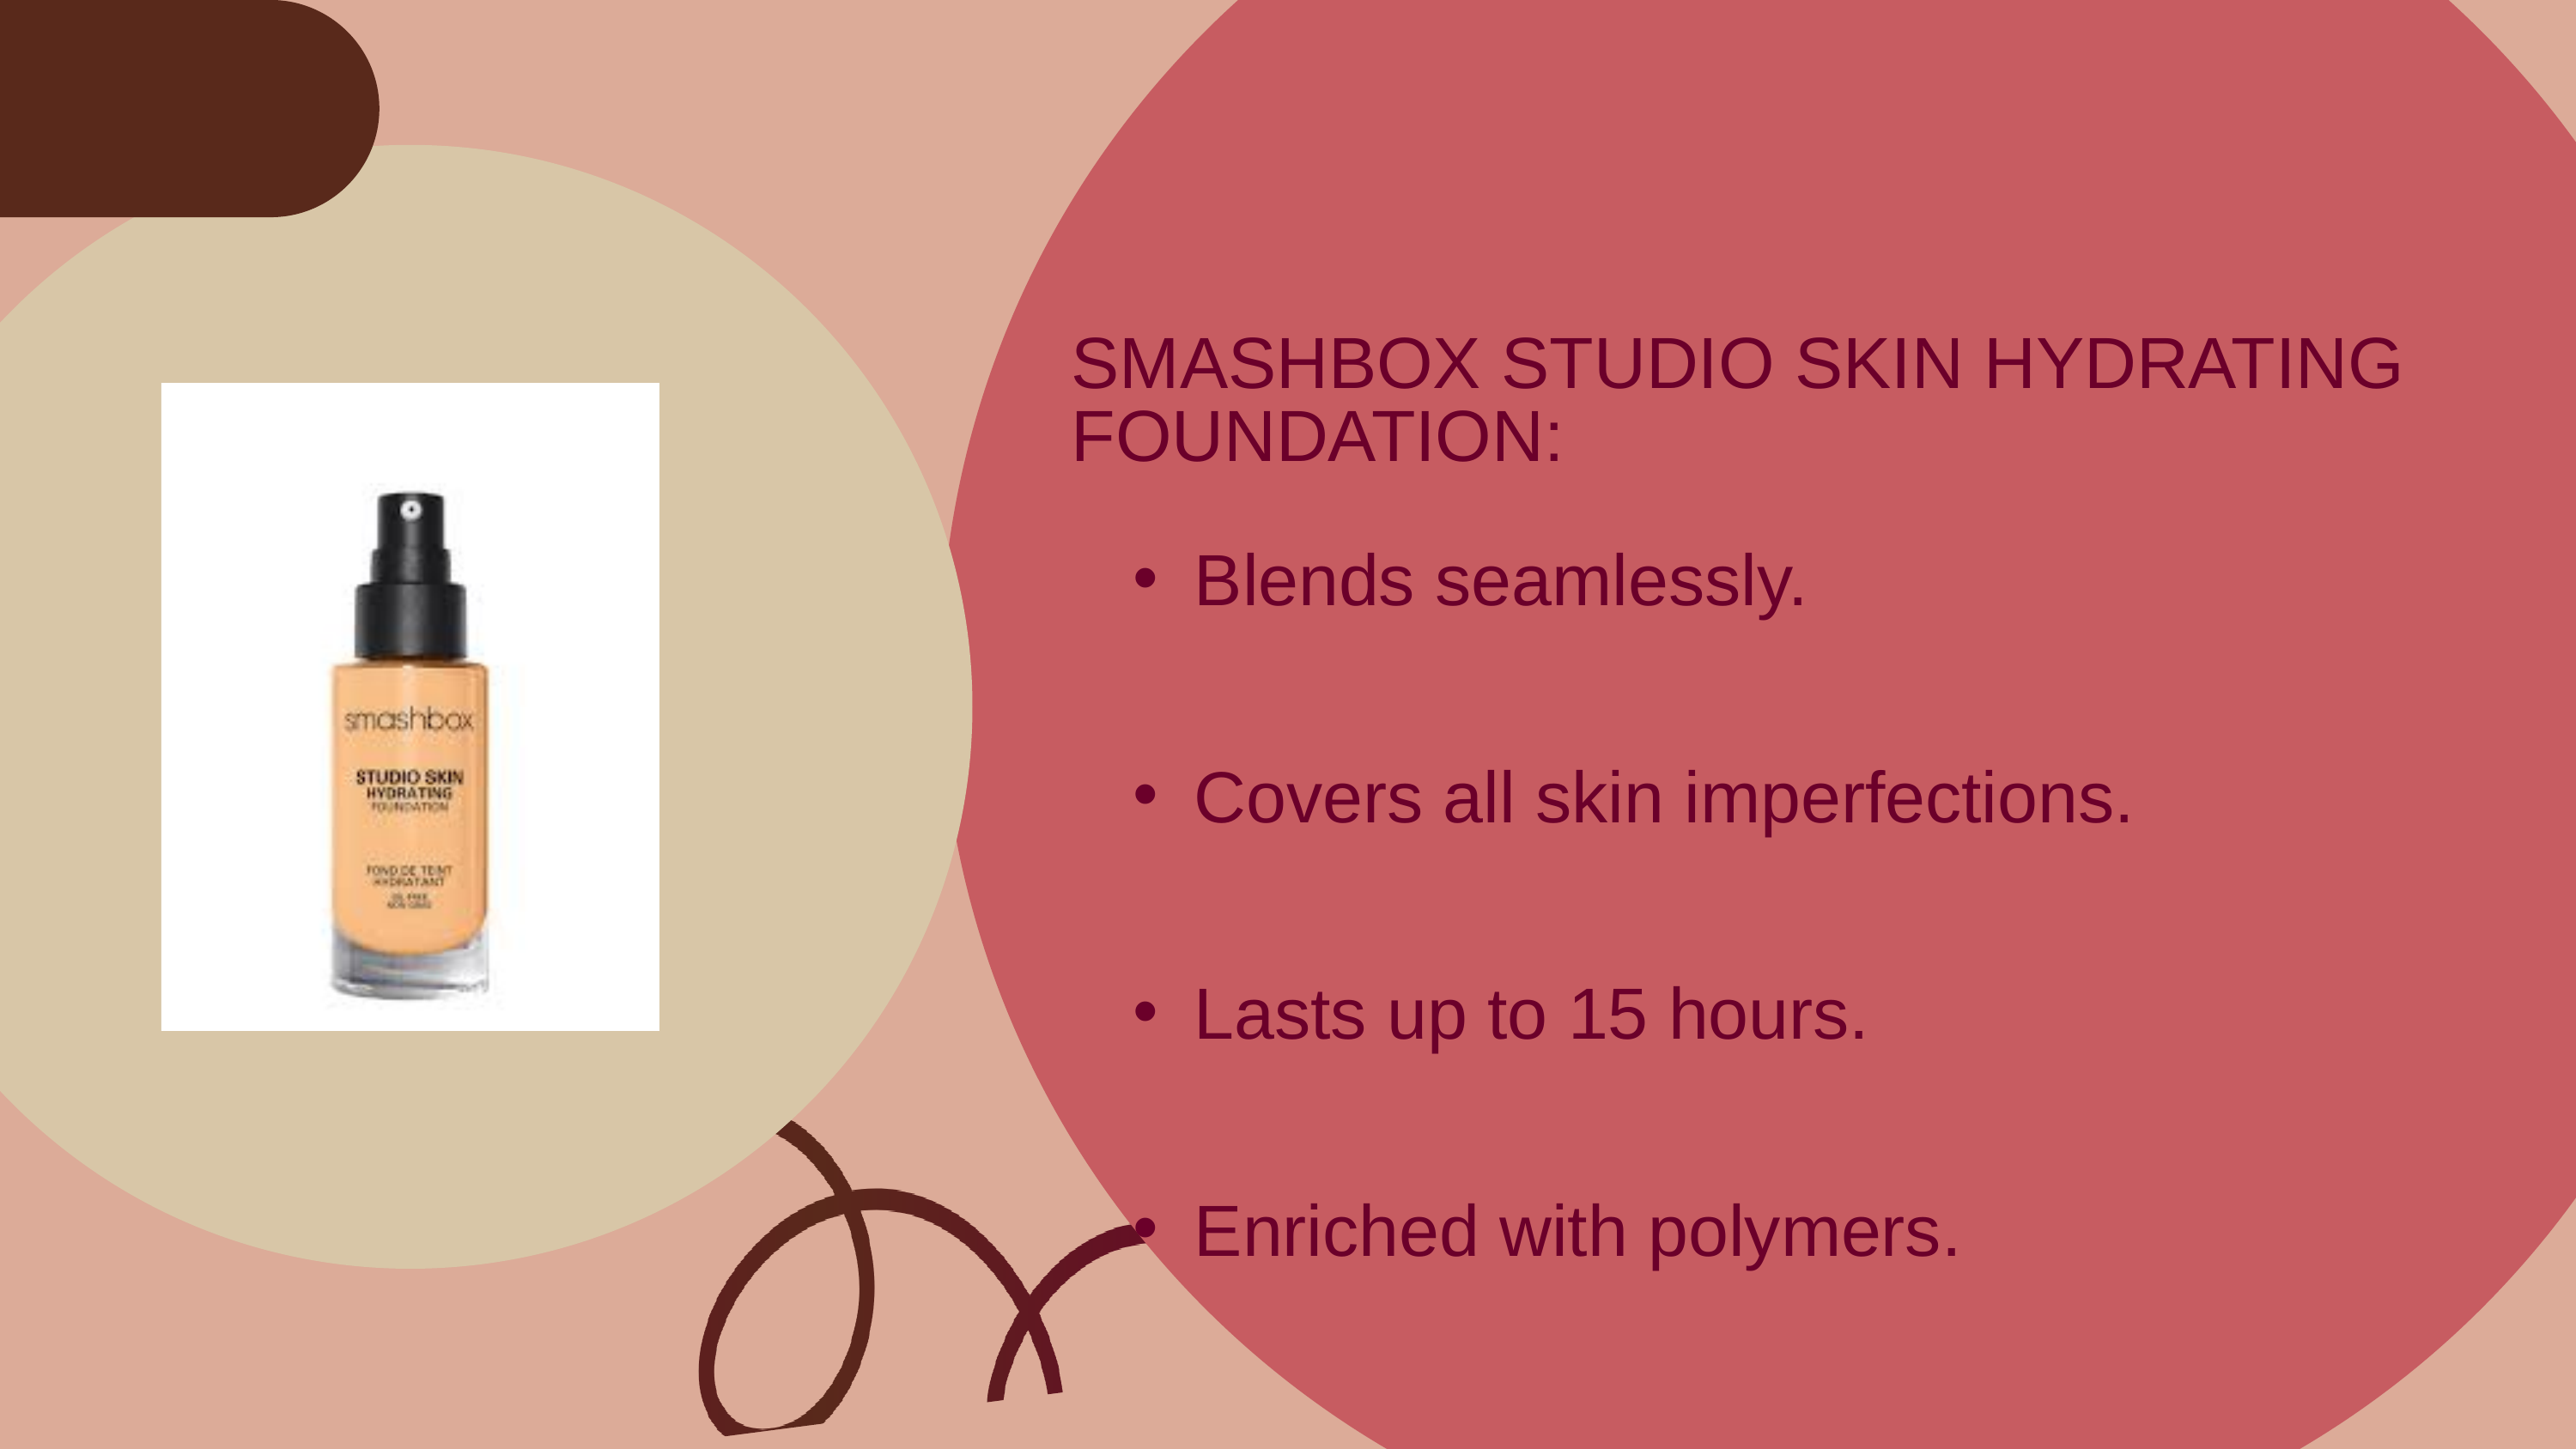

SMASHBOX STUDIO SKIN HYDRATING FOUNDATION:

Blends seamlessly.

Covers all skin imperfections.

Lasts up to 15 hours.

Enriched with polymers.